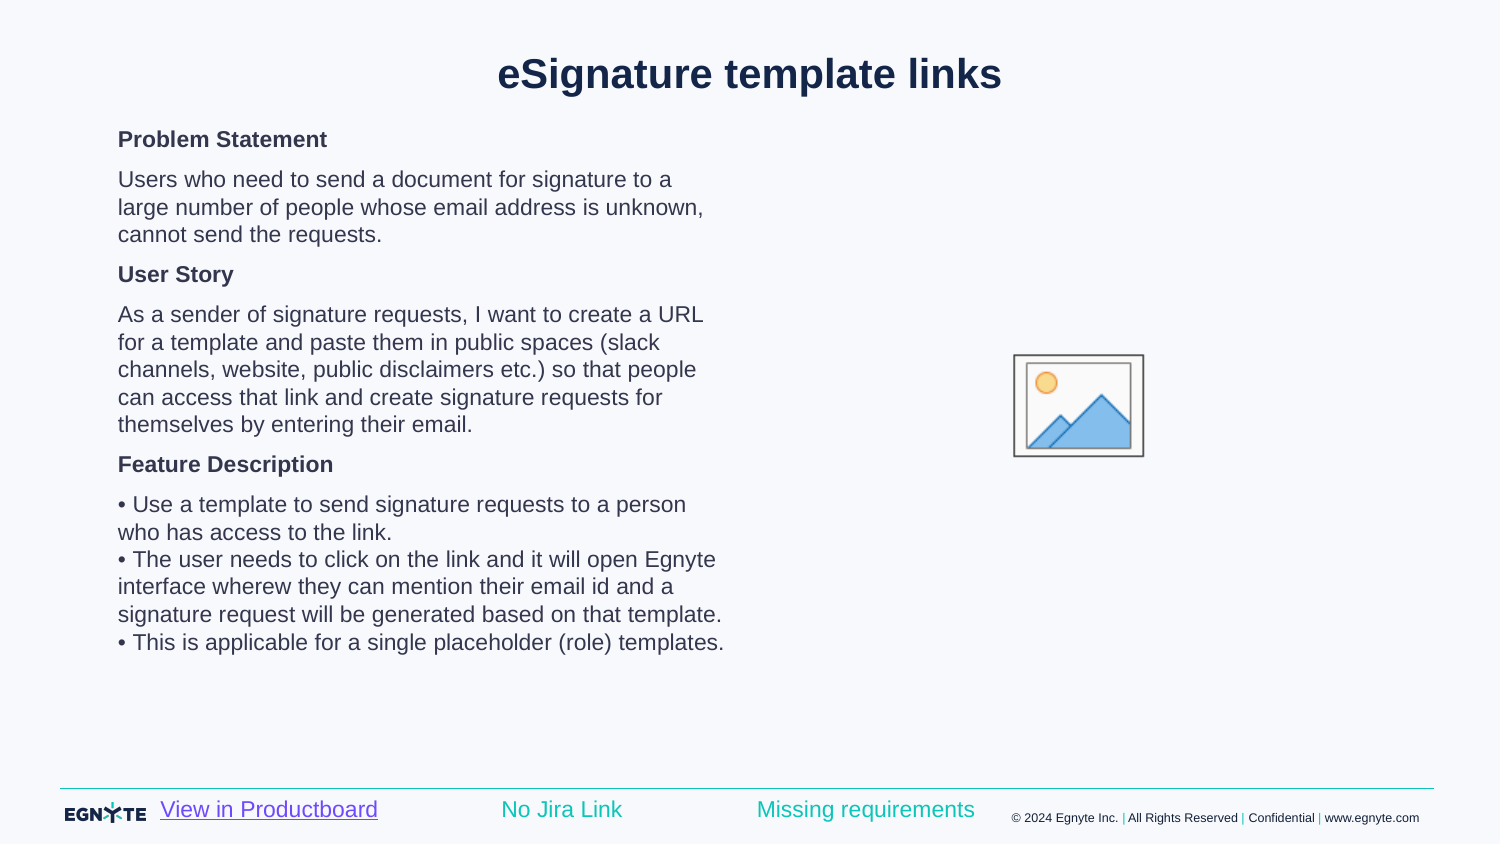

# eSignature template links
Problem Statement
Users who need to send a document for signature to a large number of people whose email address is unknown, cannot send the requests.
User Story
As a sender of signature requests, I want to create a URL for a template and paste them in public spaces (slack channels, website, public disclaimers etc.) so that people can access that link and create signature requests for themselves by entering their email.
Feature Description
• Use a template to send signature requests to a person who has access to the link.
• The user needs to click on the link and it will open Egnyte interface wherew they can mention their email id and a signature request will be generated based on that template.
• This is applicable for a single placeholder (role) templates.

Missing requirements
No Jira Link
View in Productboard